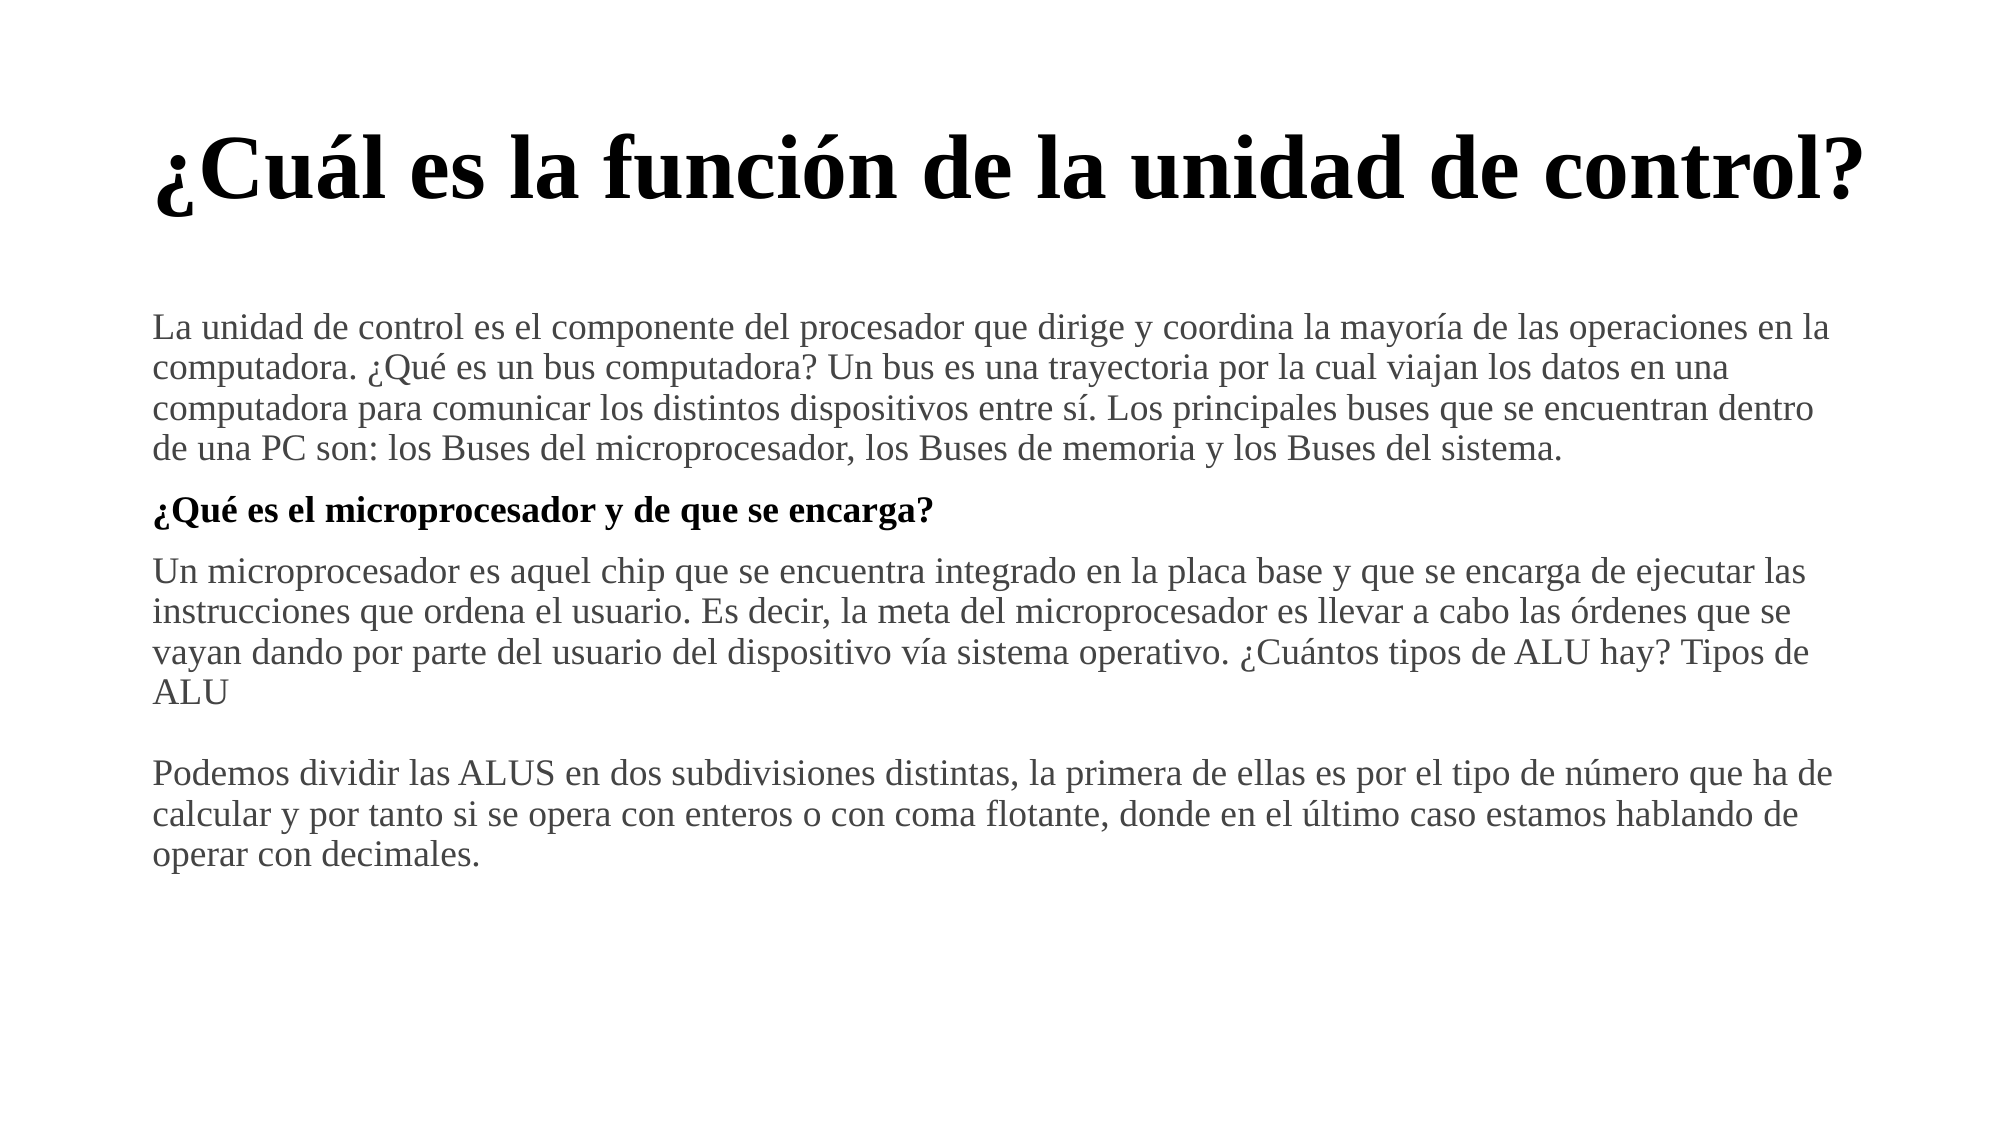

# ¿Cuál es la función de la unidad de control?
La unidad de control es el componente del procesador que dirige y coordina la mayoría de las operaciones en la computadora. ¿Qué es un bus computadora? Un bus es una trayectoria por la cual viajan los datos en una computadora para comunicar los distintos dispositivos entre sí. Los principales buses que se encuentran dentro de una PC son: los Buses del microprocesador, los Buses de memoria y los Buses del sistema.
¿Qué es el microprocesador y de que se encarga?
Un microprocesador es aquel chip que se encuentra integrado en la placa base y que se encarga de ejecutar las instrucciones que ordena el usuario. Es decir, la meta del microprocesador es llevar a cabo las órdenes que se vayan dando por parte del usuario del dispositivo vía sistema operativo. ¿Cuántos tipos de ALU hay? Tipos de ALU
Podemos dividir las ALUS en dos subdivisiones distintas, la primera de ellas es por el tipo de número que ha de calcular y por tanto si se opera con enteros o con coma flotante, donde en el último caso estamos hablando de operar con decimales.